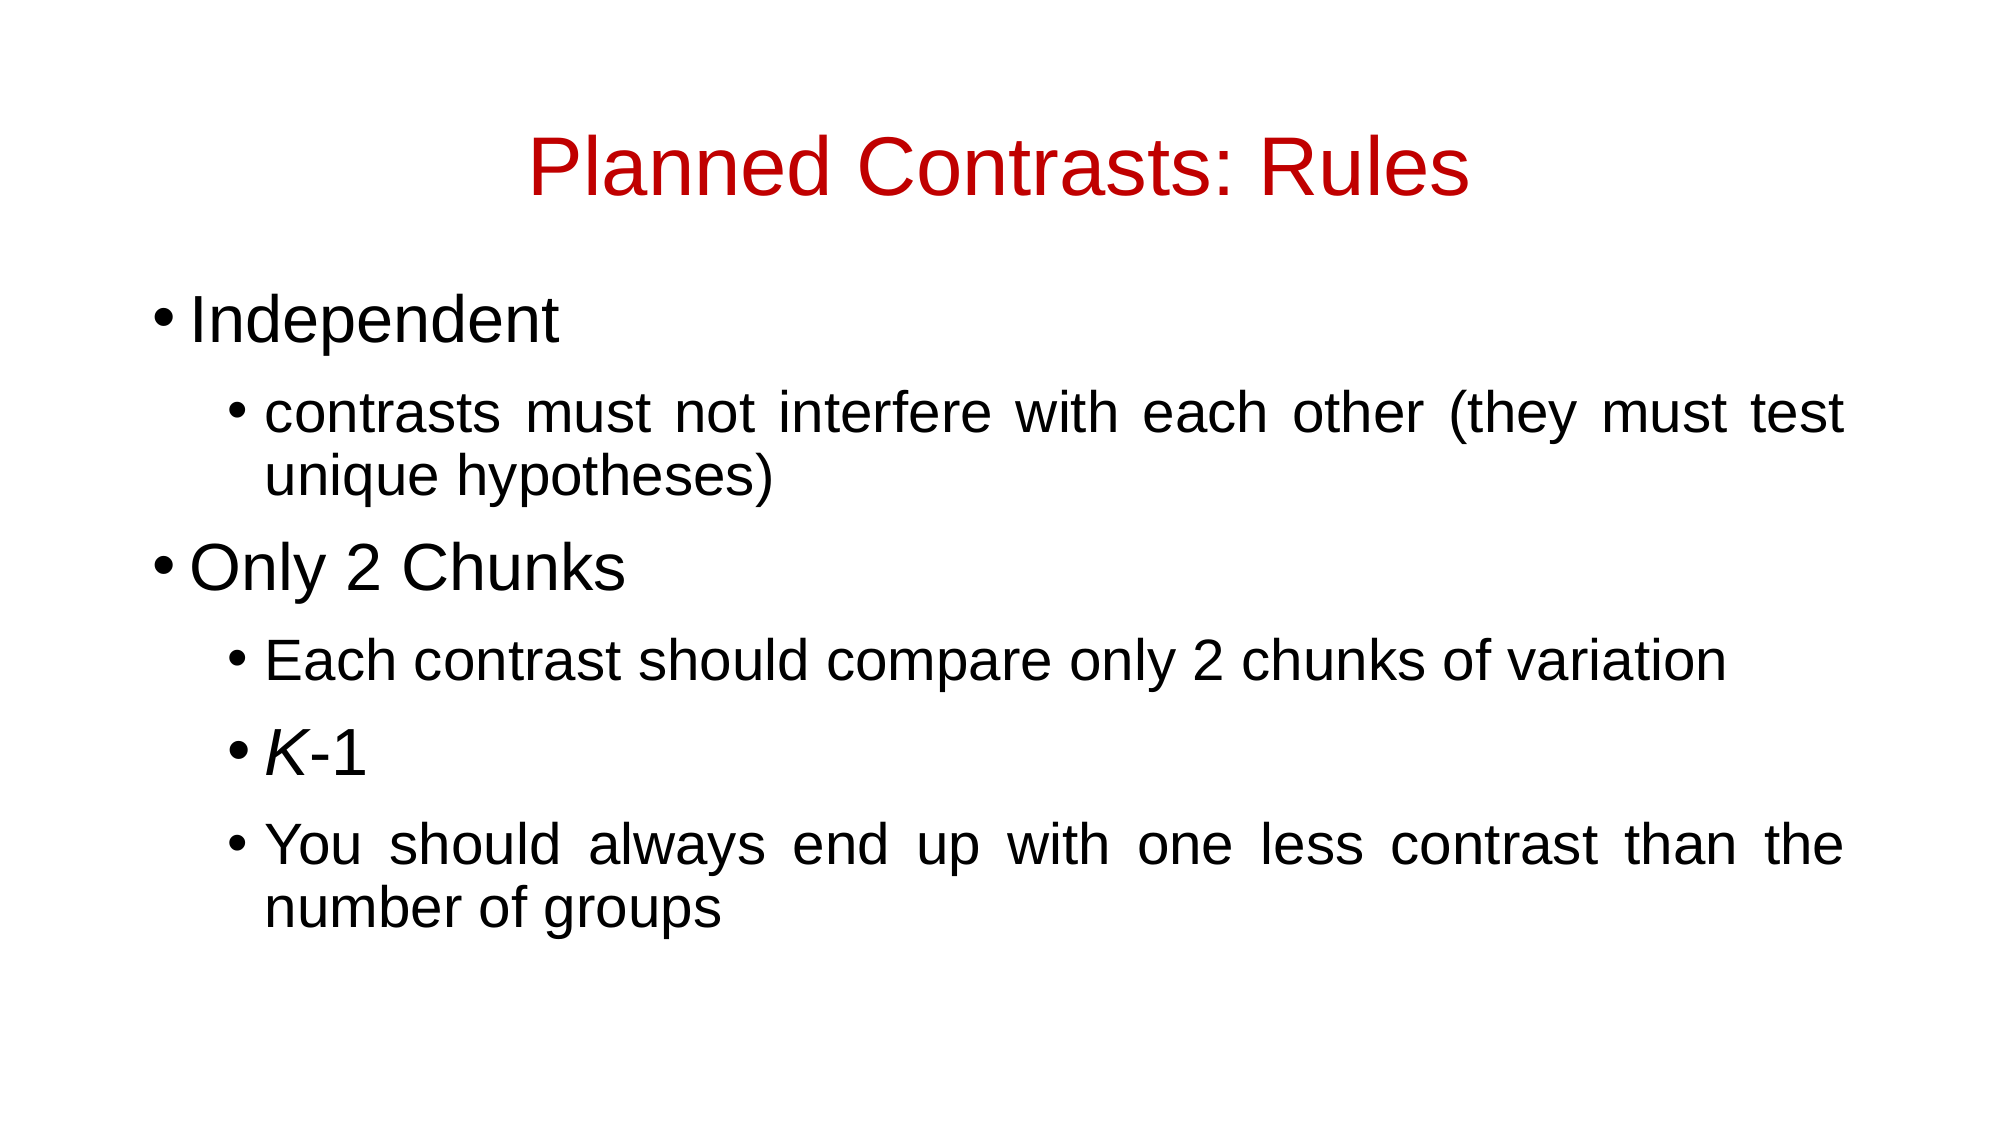

# Planned Contrasts: Rules
Independent
contrasts must not interfere with each other (they must test unique hypotheses)
Only 2 Chunks
Each contrast should compare only 2 chunks of variation
K-1
You should always end up with one less contrast than the number of groups